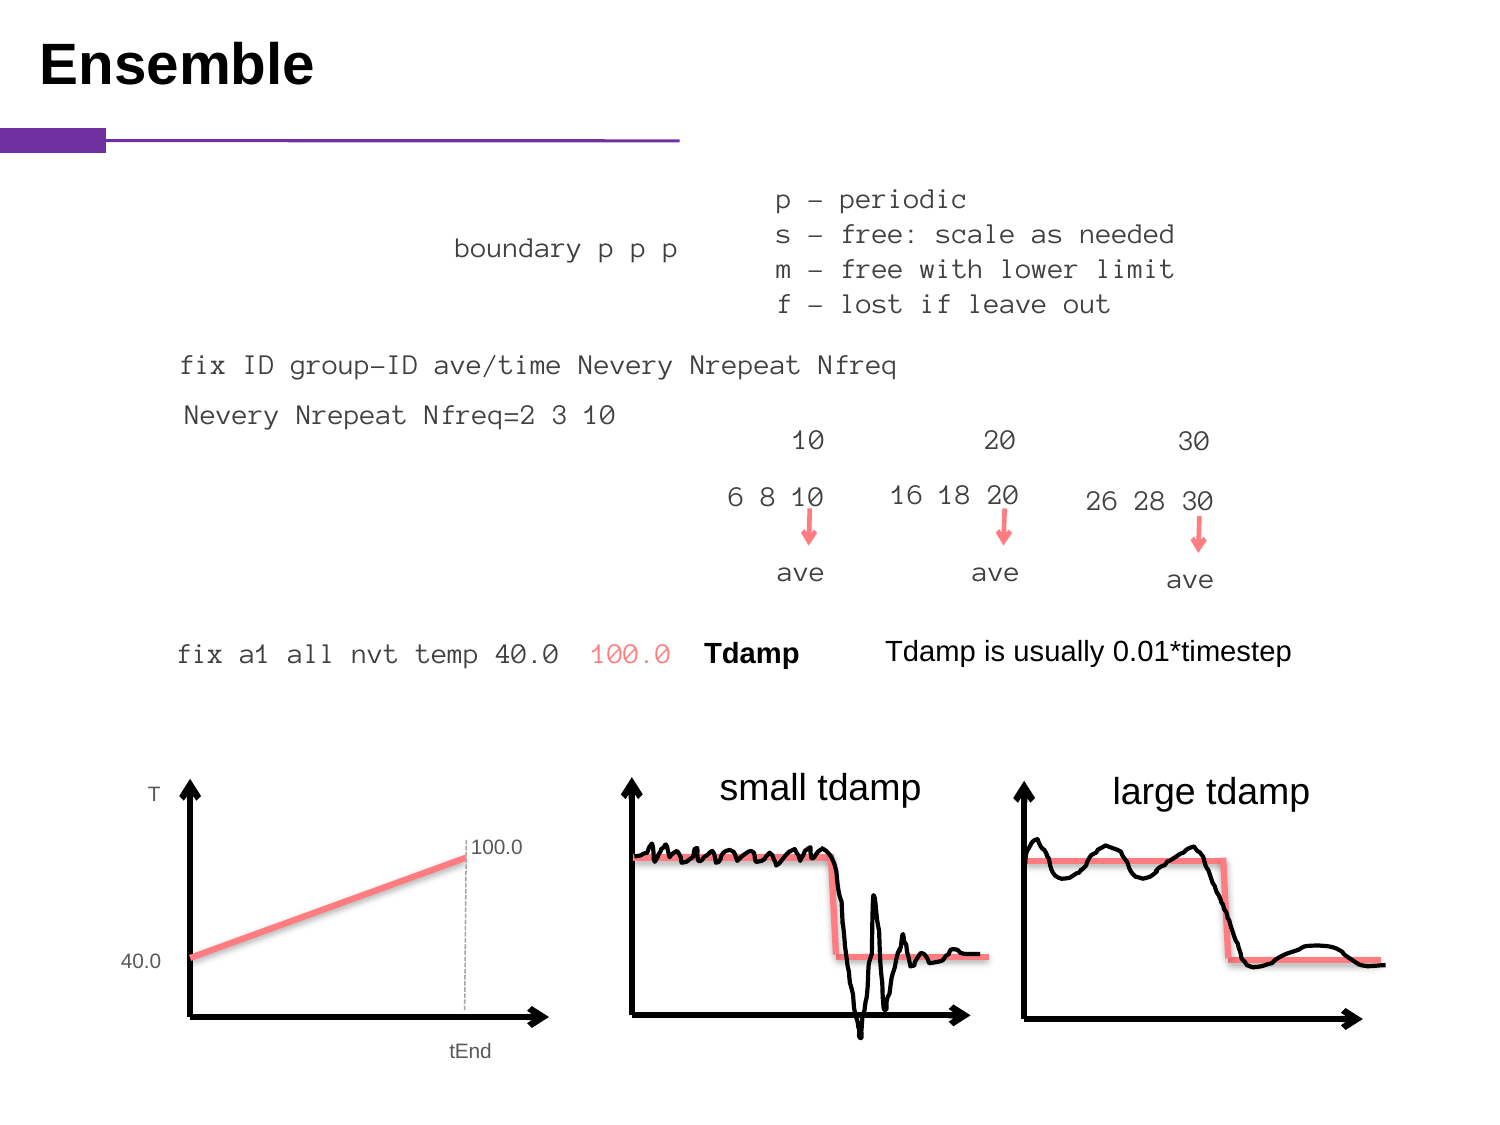

Ensemble

p – periodic
s – free: scale as needed
m – free with lower limit
f – lost if leave out
boundary p p p
fix ID group-ID ave/time Nevery Nrepeat Nfreq
Nevery Nrepeat Nfreq=2 3 10
10
20
30
16 18 20
6 8 10
26 28 30
ave
ave
ave
Tdamp is usually 0.01*timestep
fix a1 all nvt temp 40.0  100.0  Tdamp
small tdamp
large tdamp
T
100.0

40.0
tEnd